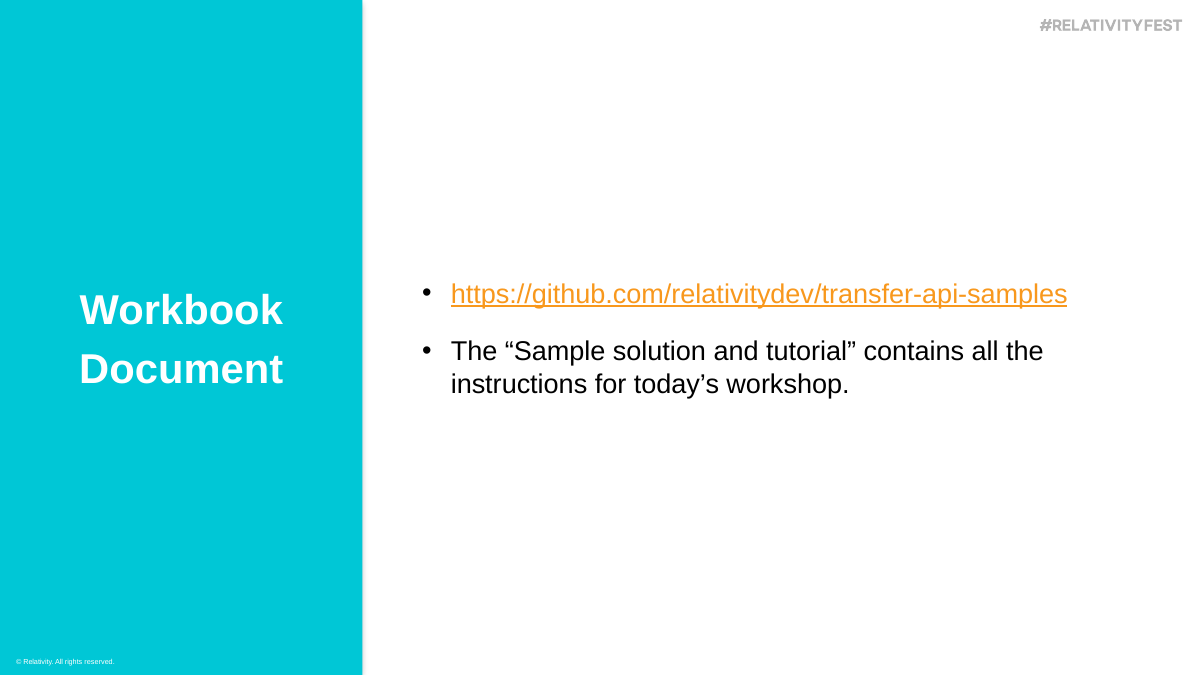

https://github.com/relativitydev/transfer-api-samples
The “Sample solution and tutorial” contains all the instructions for today’s workshop.
Workbook
Document